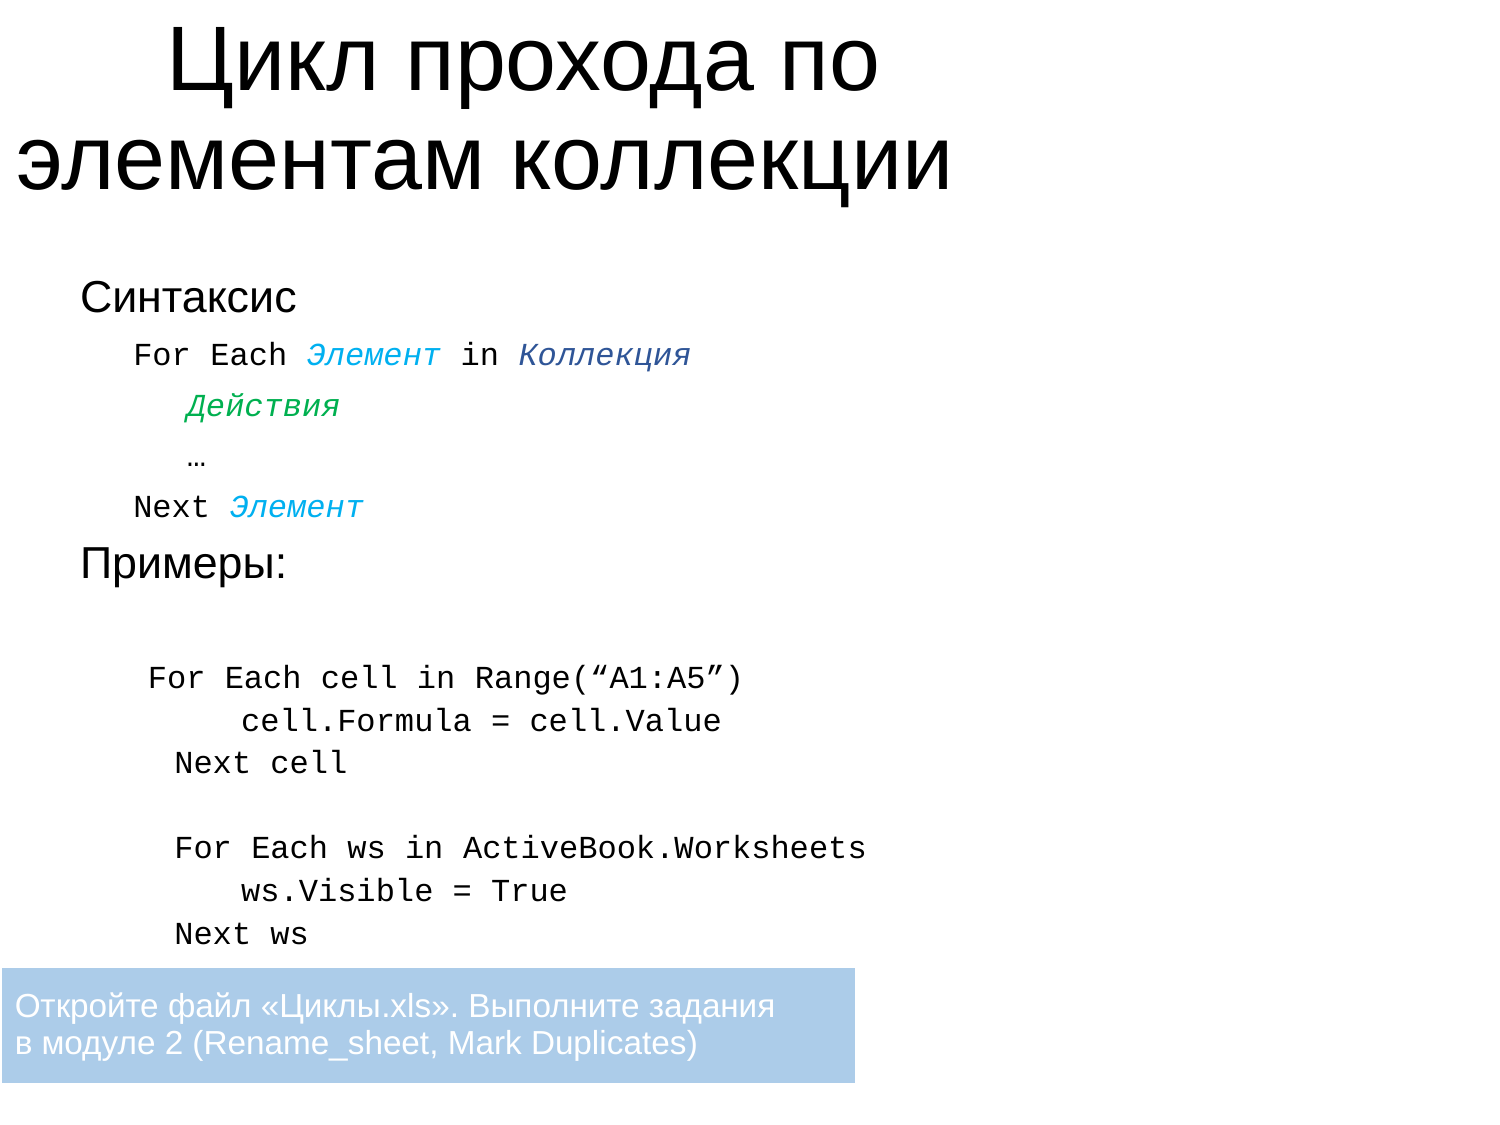

# Цикл прохода по 	элементам коллекции
Синтаксис
For Each Элемент in Коллекция
Действия
…
Next Элемент
Примеры:

For Each cell in Range(“A1:A5”)
cell.Formula = cell.Value
Next cell

For Each ws in ActiveBook.Worksheets
ws.Visible = True
Next ws

Откройте файл «Циклы.xls». Выполните задания
в модуле 2 (Rename_sheet, Mark Duplicates)